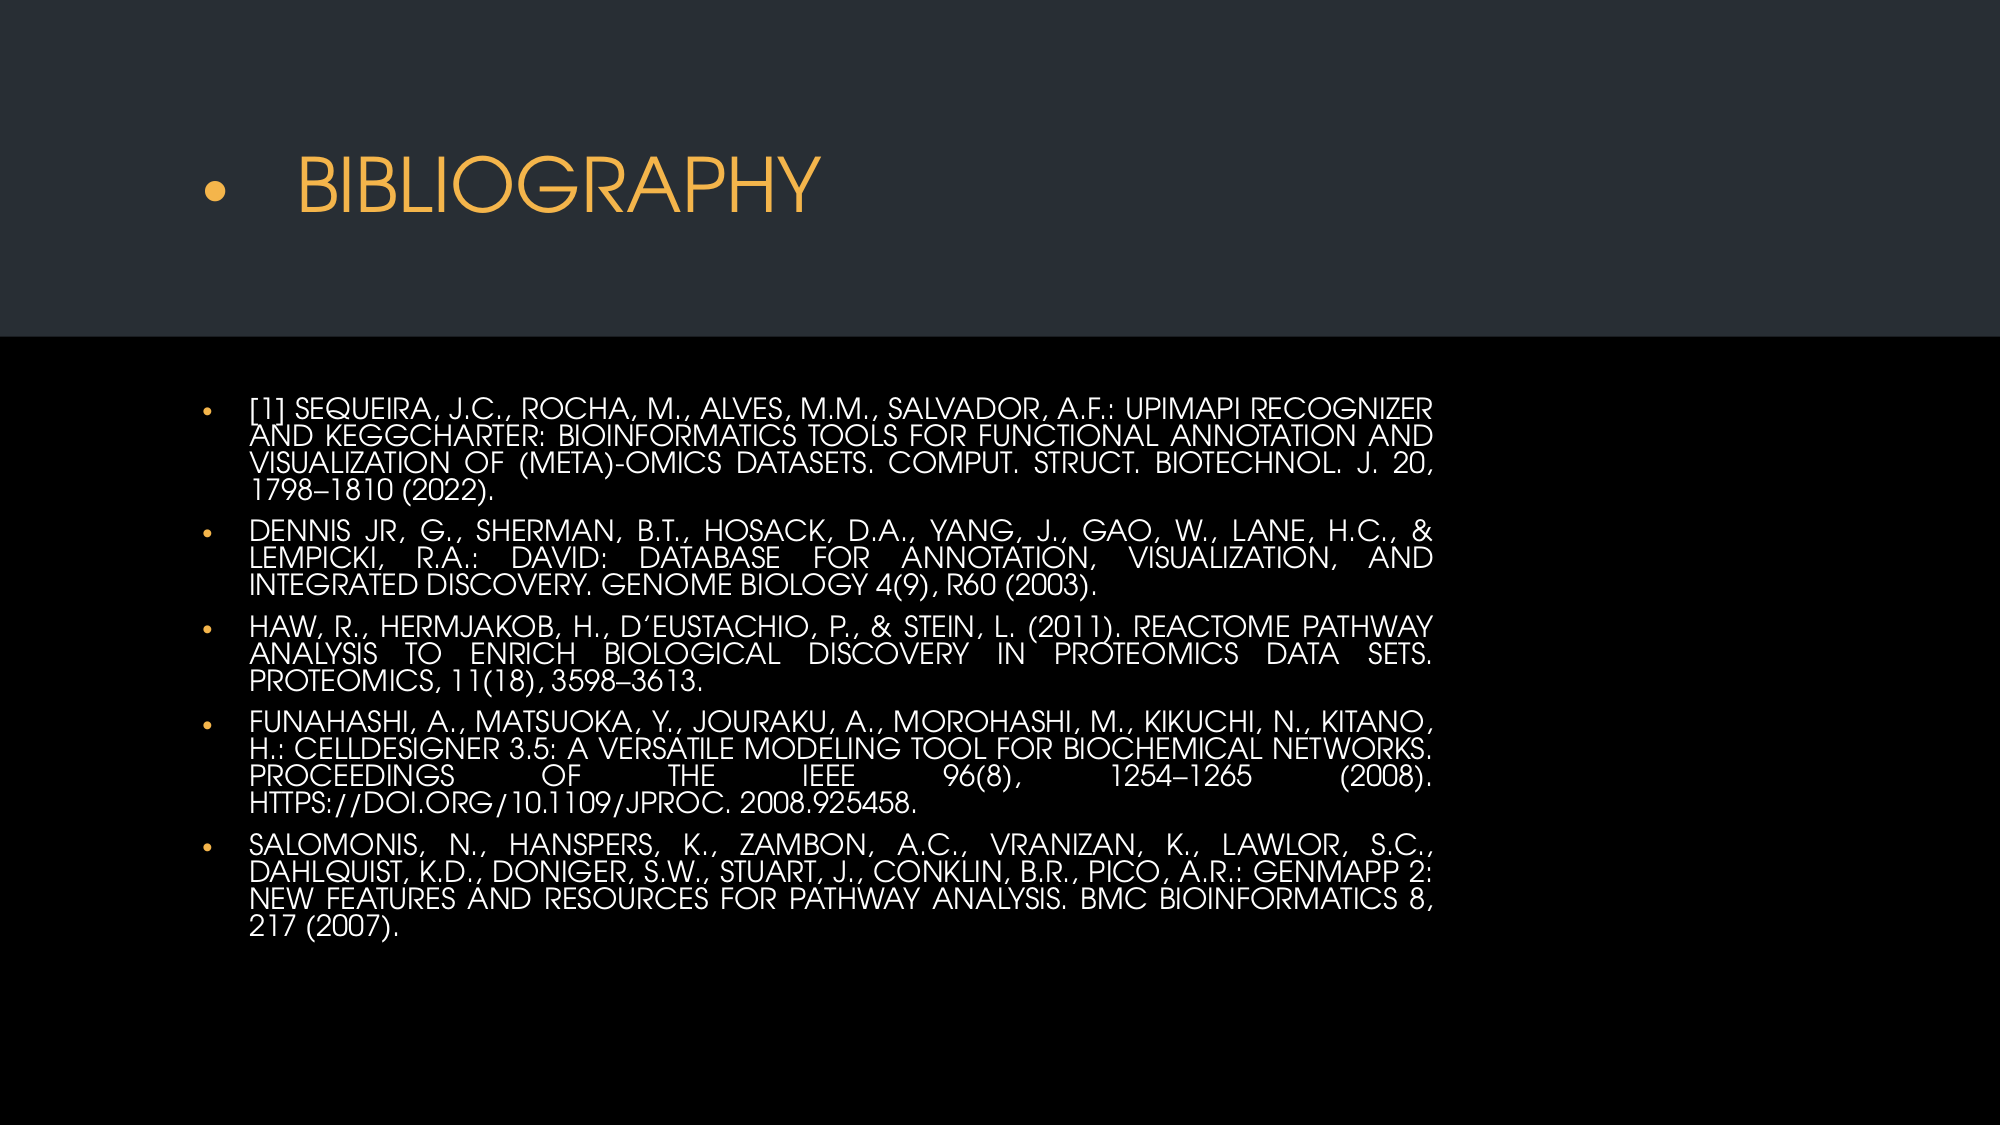

# Bibliography
[1] Sequeira, J.C., Rocha, M., Alves, M.M., Salvador, A.F.: UPIMAPI reCOGnizer and KEGGCharter: Bioinformatics tools for functional annotation and visualization of (meta)-omics datasets. Comput. Struct. Biotechnol. J. 20, 1798–1810 (2022).
Dennis Jr, G., Sherman, B.T., Hosack, D.A., Yang, J., Gao, W., Lane, H.C., & Lempicki, R.A.: DAVID: Database for Annotation, Visualization, and Integrated Discovery. Genome Biology 4(9), R60 (2003).
Haw, R., Hermjakob, H., D’Eustachio, P., & Stein, L. (2011). Reactome pathway analysis to enrich biological discovery in proteomics data sets. Proteomics, 11(18), 3598–3613.
Funahashi, A., Matsuoka, Y., Jouraku, A., Morohashi, M., Kikuchi, N., Kitano, H.: CellDesigner 3.5: A Versatile Modeling Tool for Biochemical Networks. Proceedings of the IEEE 96(8), 1254–1265 (2008). https://doi.org/10.1109/JPROC. 2008.925458.
Salomonis, N., Hanspers, K., Zambon, A.C., Vranizan, K., Lawlor, S.C., Dahlquist, K.D., Doniger, S.W., Stuart, J., Conklin, B.R., Pico, A.R.: GenMAPP 2: new features and resources for pathway analysis. BMC Bioinformatics 8, 217 (2007).